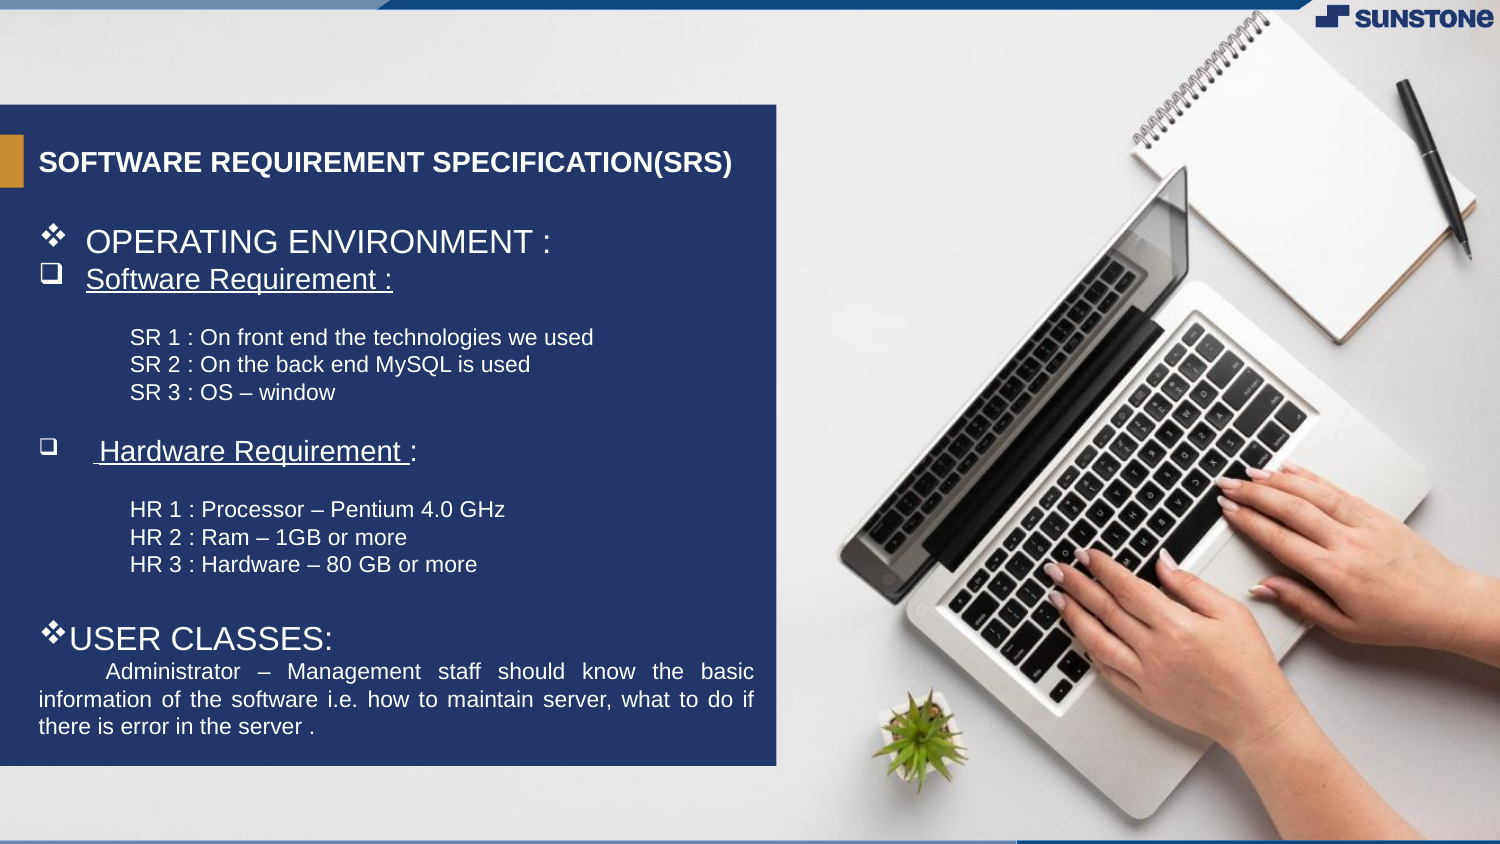

# SOFTWARE REQUIREMENT SPECIFICATION(SRS)
OPERATING ENVIRONMENT :
Software Requirement :

              SR 1 : On front end the technologies we used
              SR 2 : On the back end MySQL is used
              SR 3 : OS – window

     Hardware Requirement :

              HR 1 : Processor – Pentium 4.0 GHz
              HR 2 : Ram – 1GB or more
              HR 3 : Hardware – 80 GB or more

USER CLASSES:
    Administrator – Management staff should know the basic information of the software i.e. how to maintain server, what to do if there is error in the server .